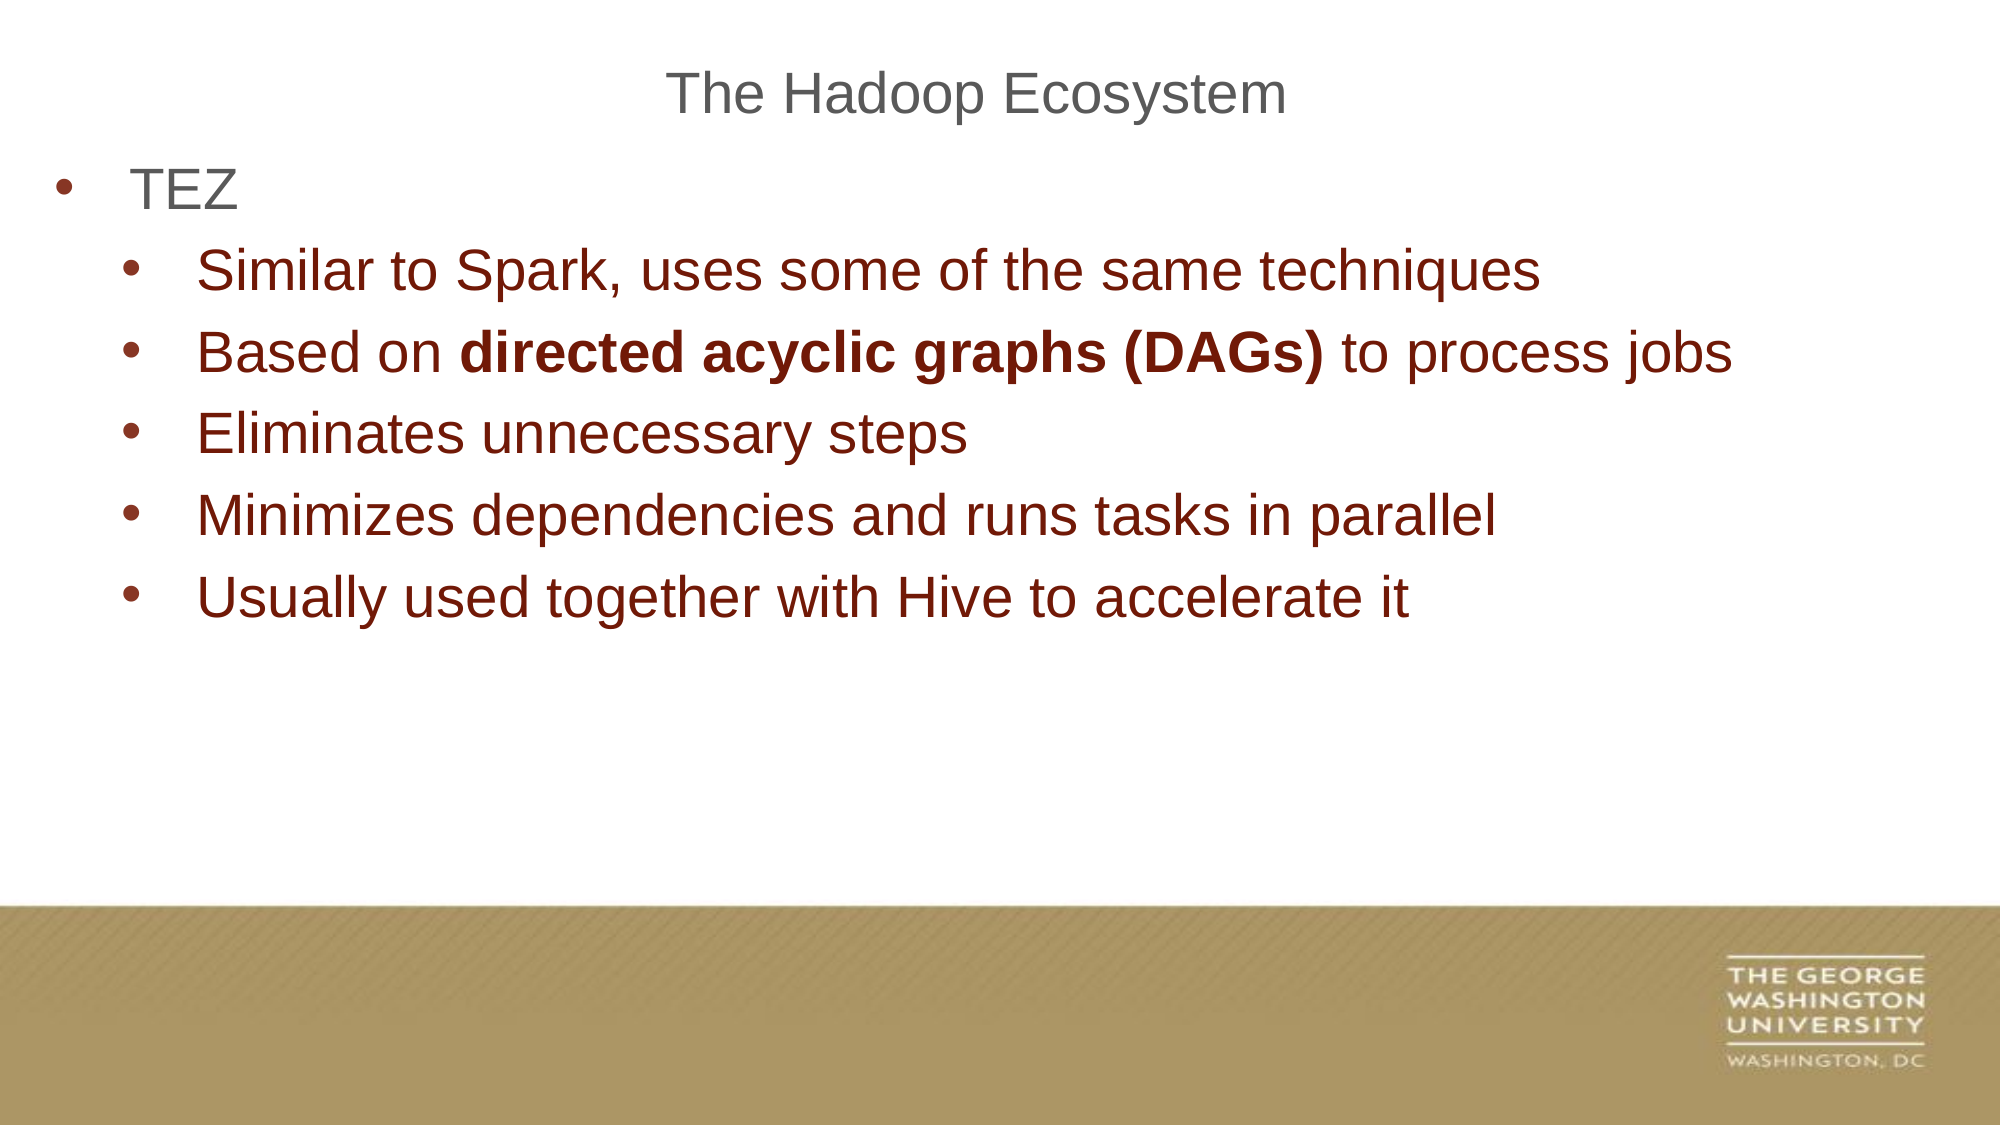

The Hadoop Ecosystem
TEZ
Similar to Spark, uses some of the same techniques
Based on directed acyclic graphs (DAGs) to process jobs
Eliminates unnecessary steps
Minimizes dependencies and runs tasks in parallel
Usually used together with Hive to accelerate it